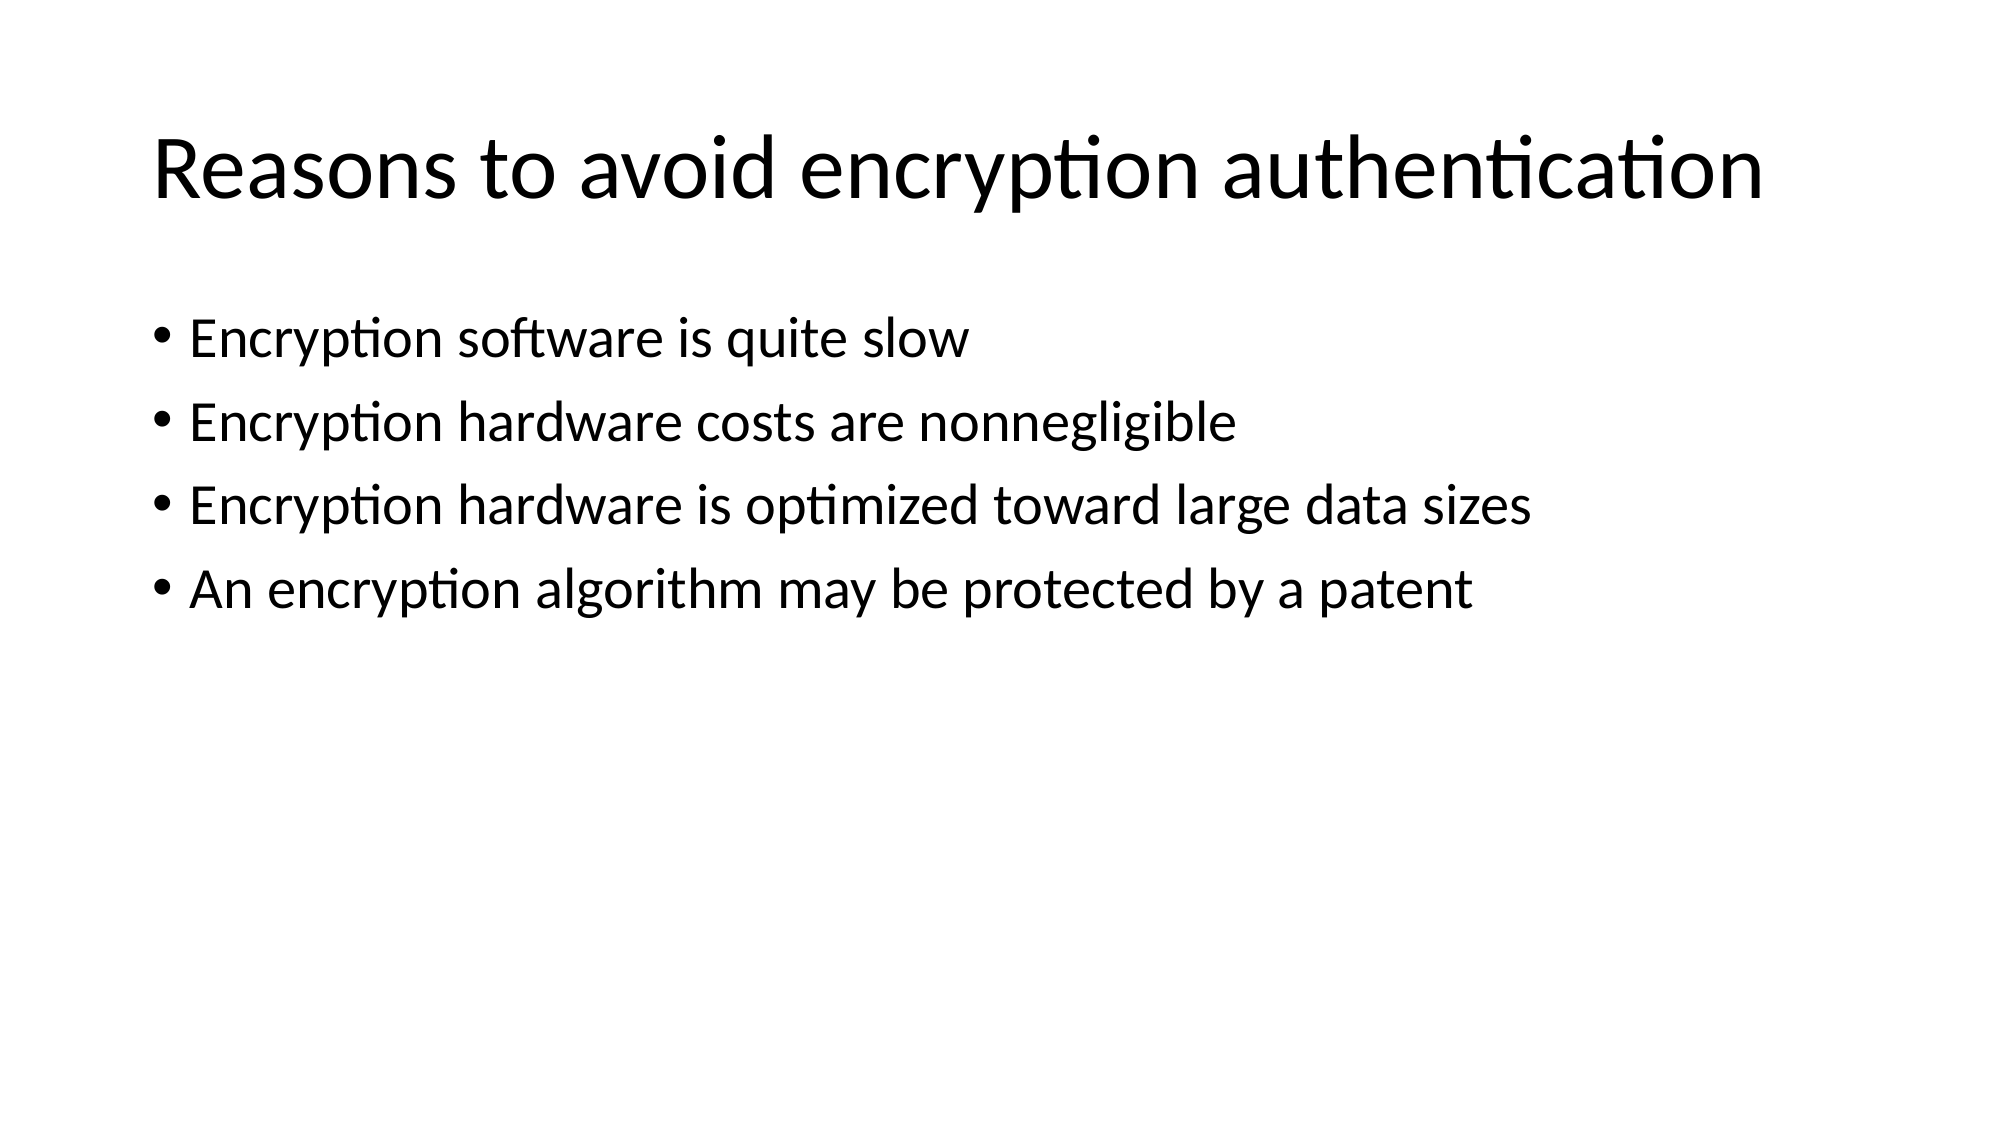

# Reasons to avoid encryption authentication
Encryption software is quite slow
Encryption hardware costs are nonnegligible
Encryption hardware is optimized toward large data sizes
An encryption algorithm may be protected by a patent